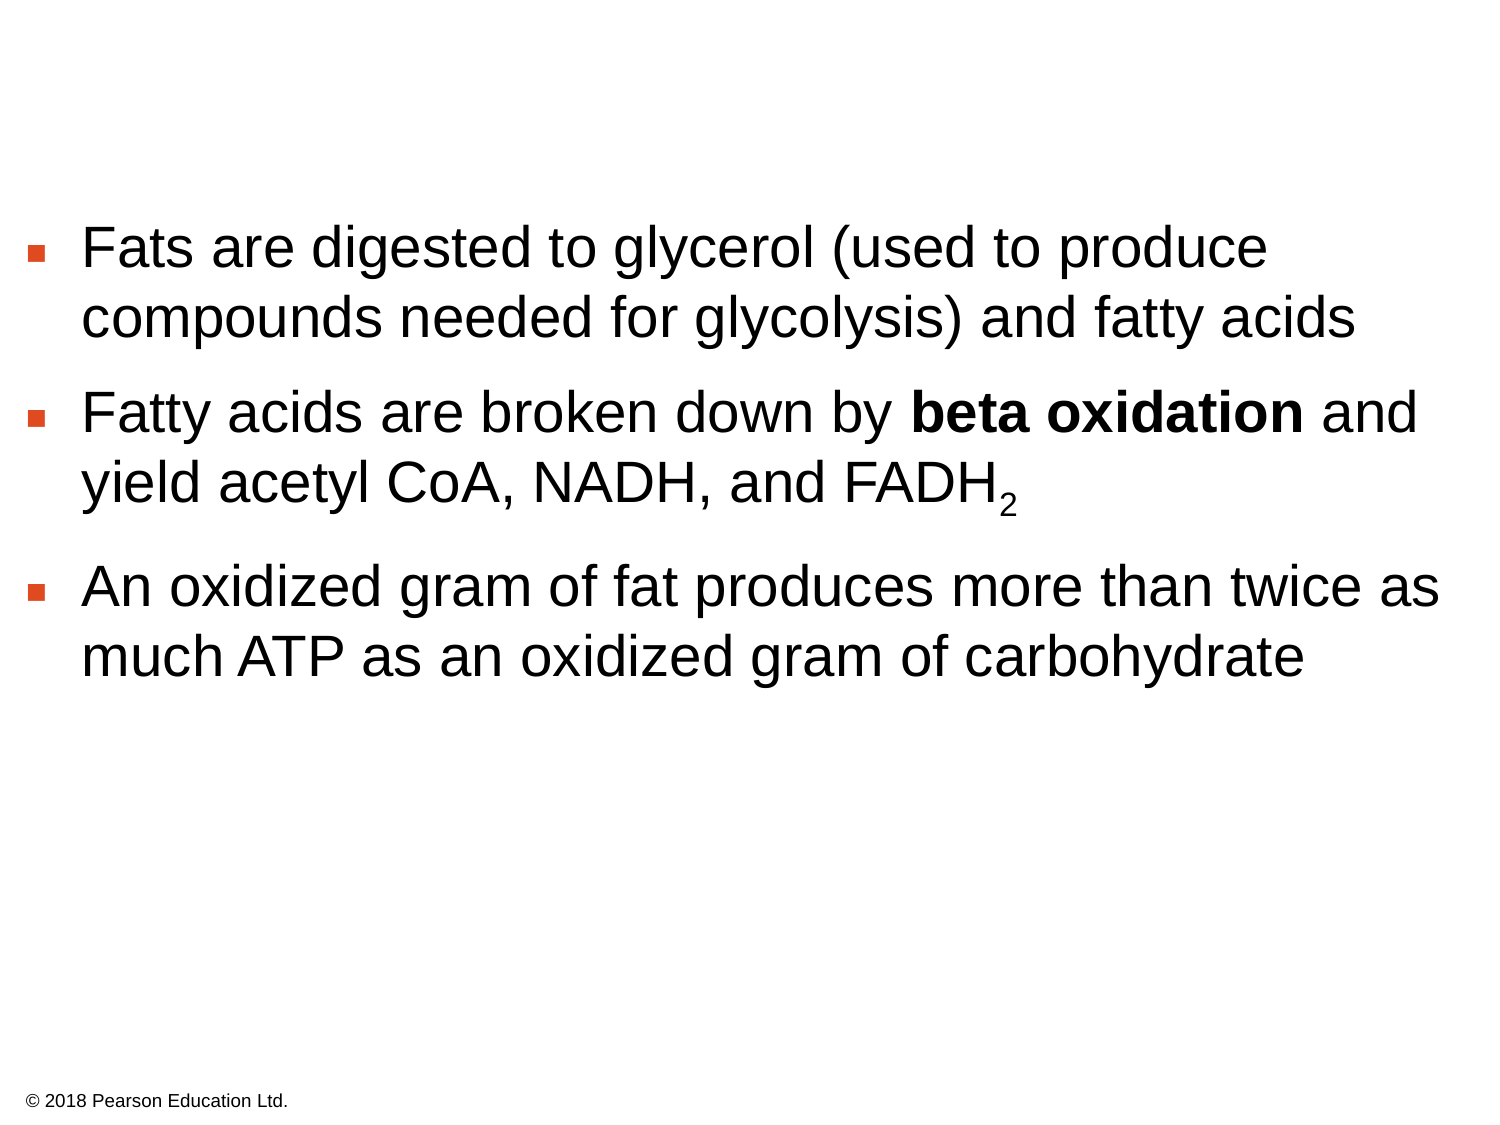

Fats are digested to glycerol (used to produce compounds needed for glycolysis) and fatty acids
Fatty acids are broken down by beta oxidation and yield acetyl CoA, NADH, and FADH2
An oxidized gram of fat produces more than twice as much ATP as an oxidized gram of carbohydrate
© 2018 Pearson Education Ltd.